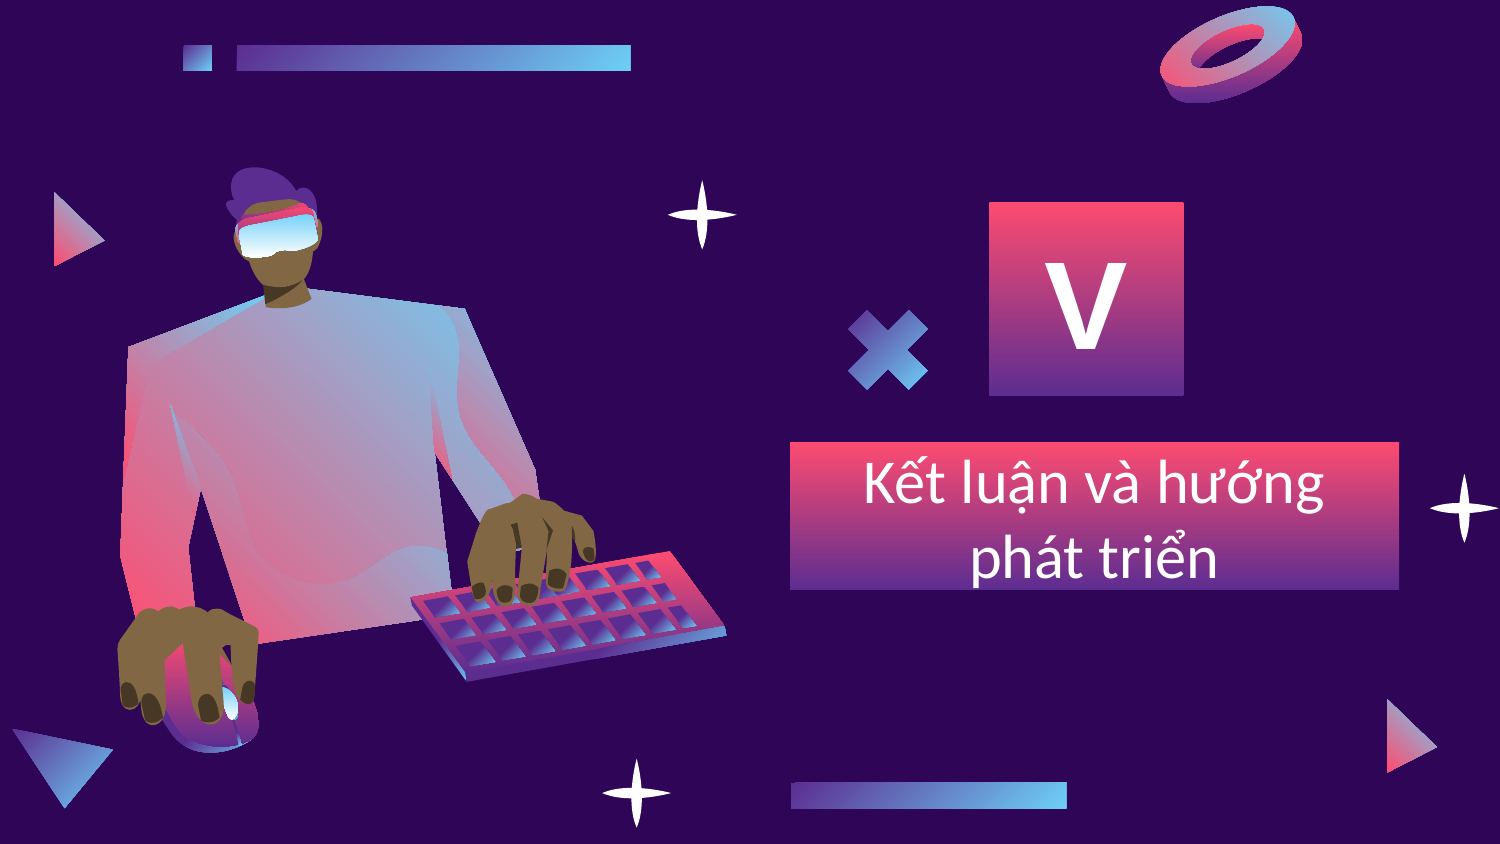

V

Kết luận và hướng phát triển